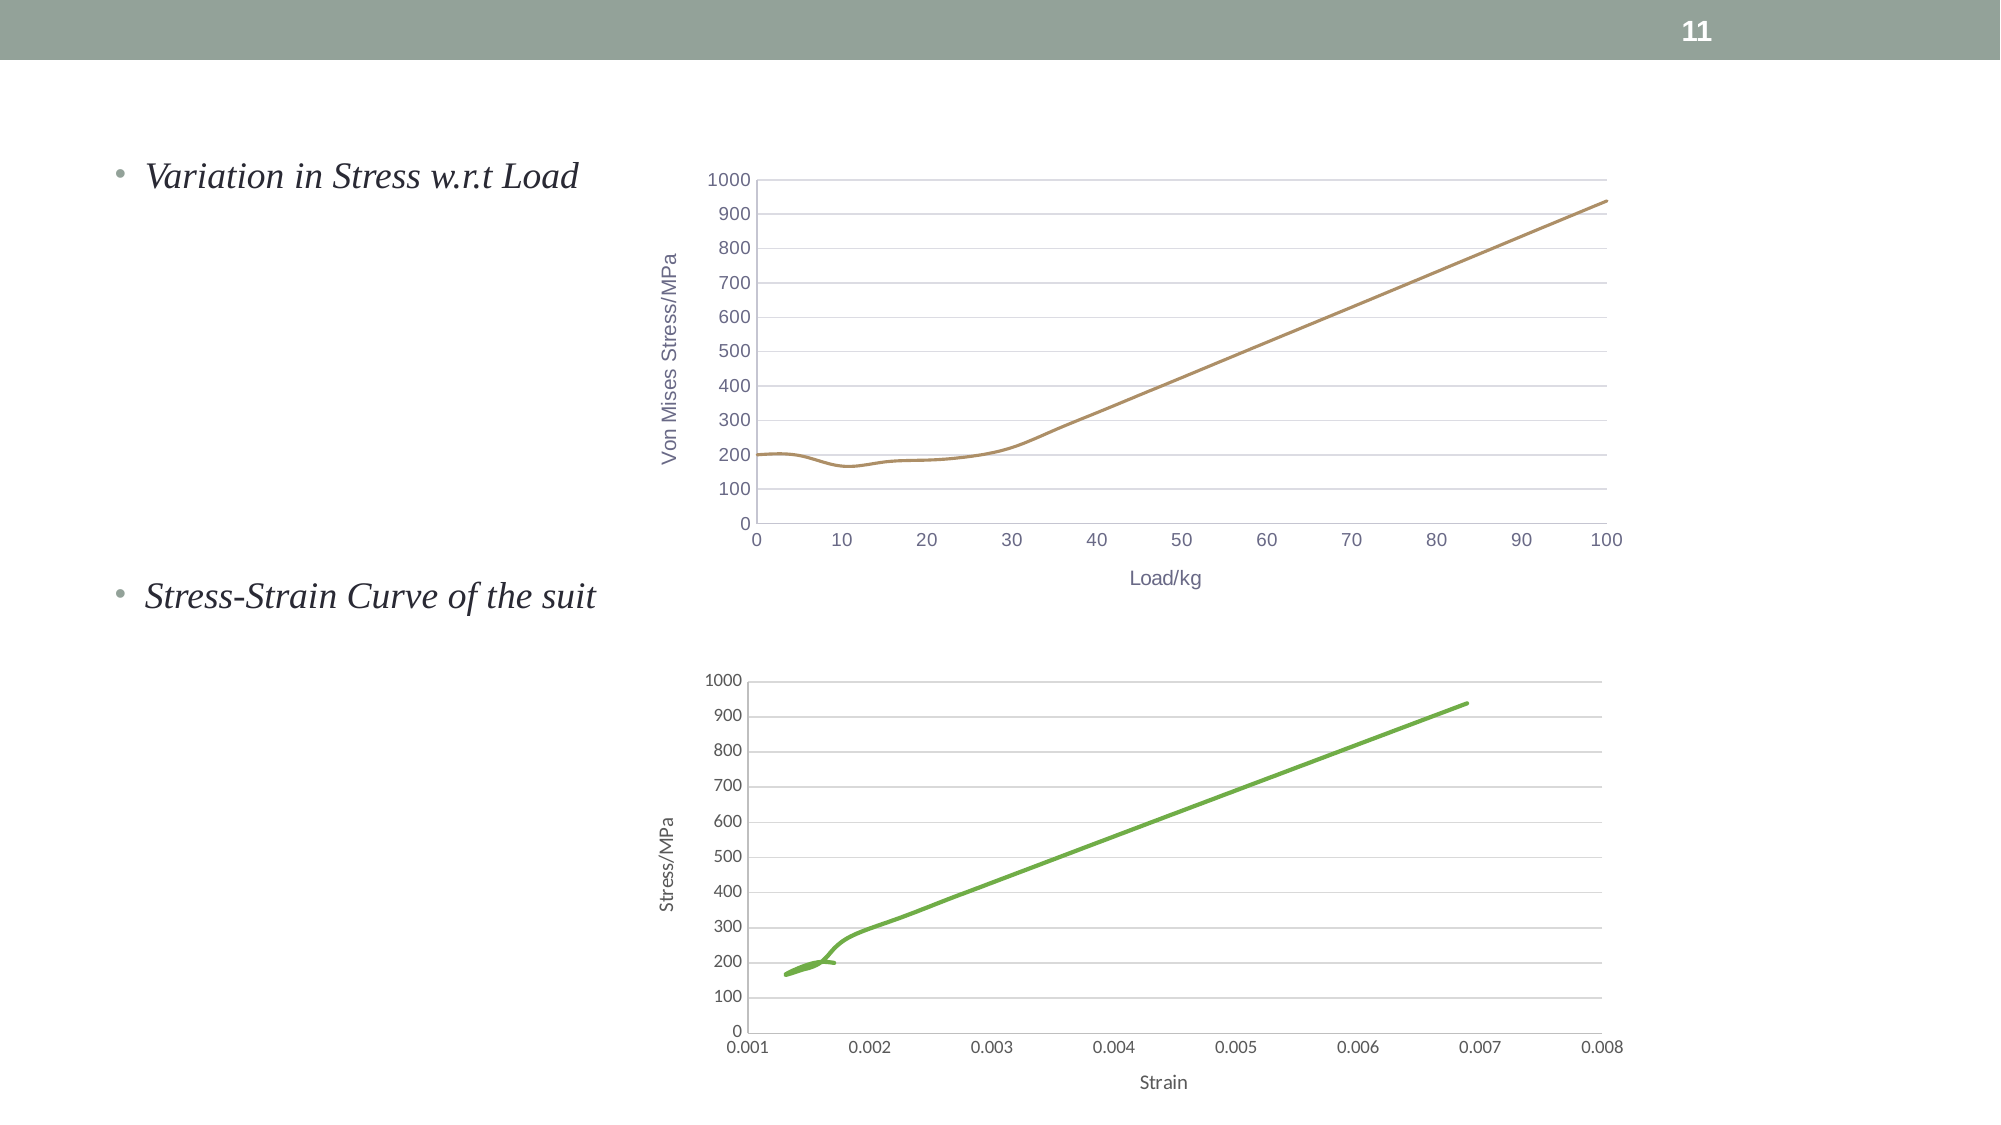

11
Variation in Stress w.r.t Load

Stress-Strain Curve of the suit

### Chart

| Category | Maximum Stress (Von Mises)/Mpa |
|---|---|

### Chart

| Category |  |
|---|---|